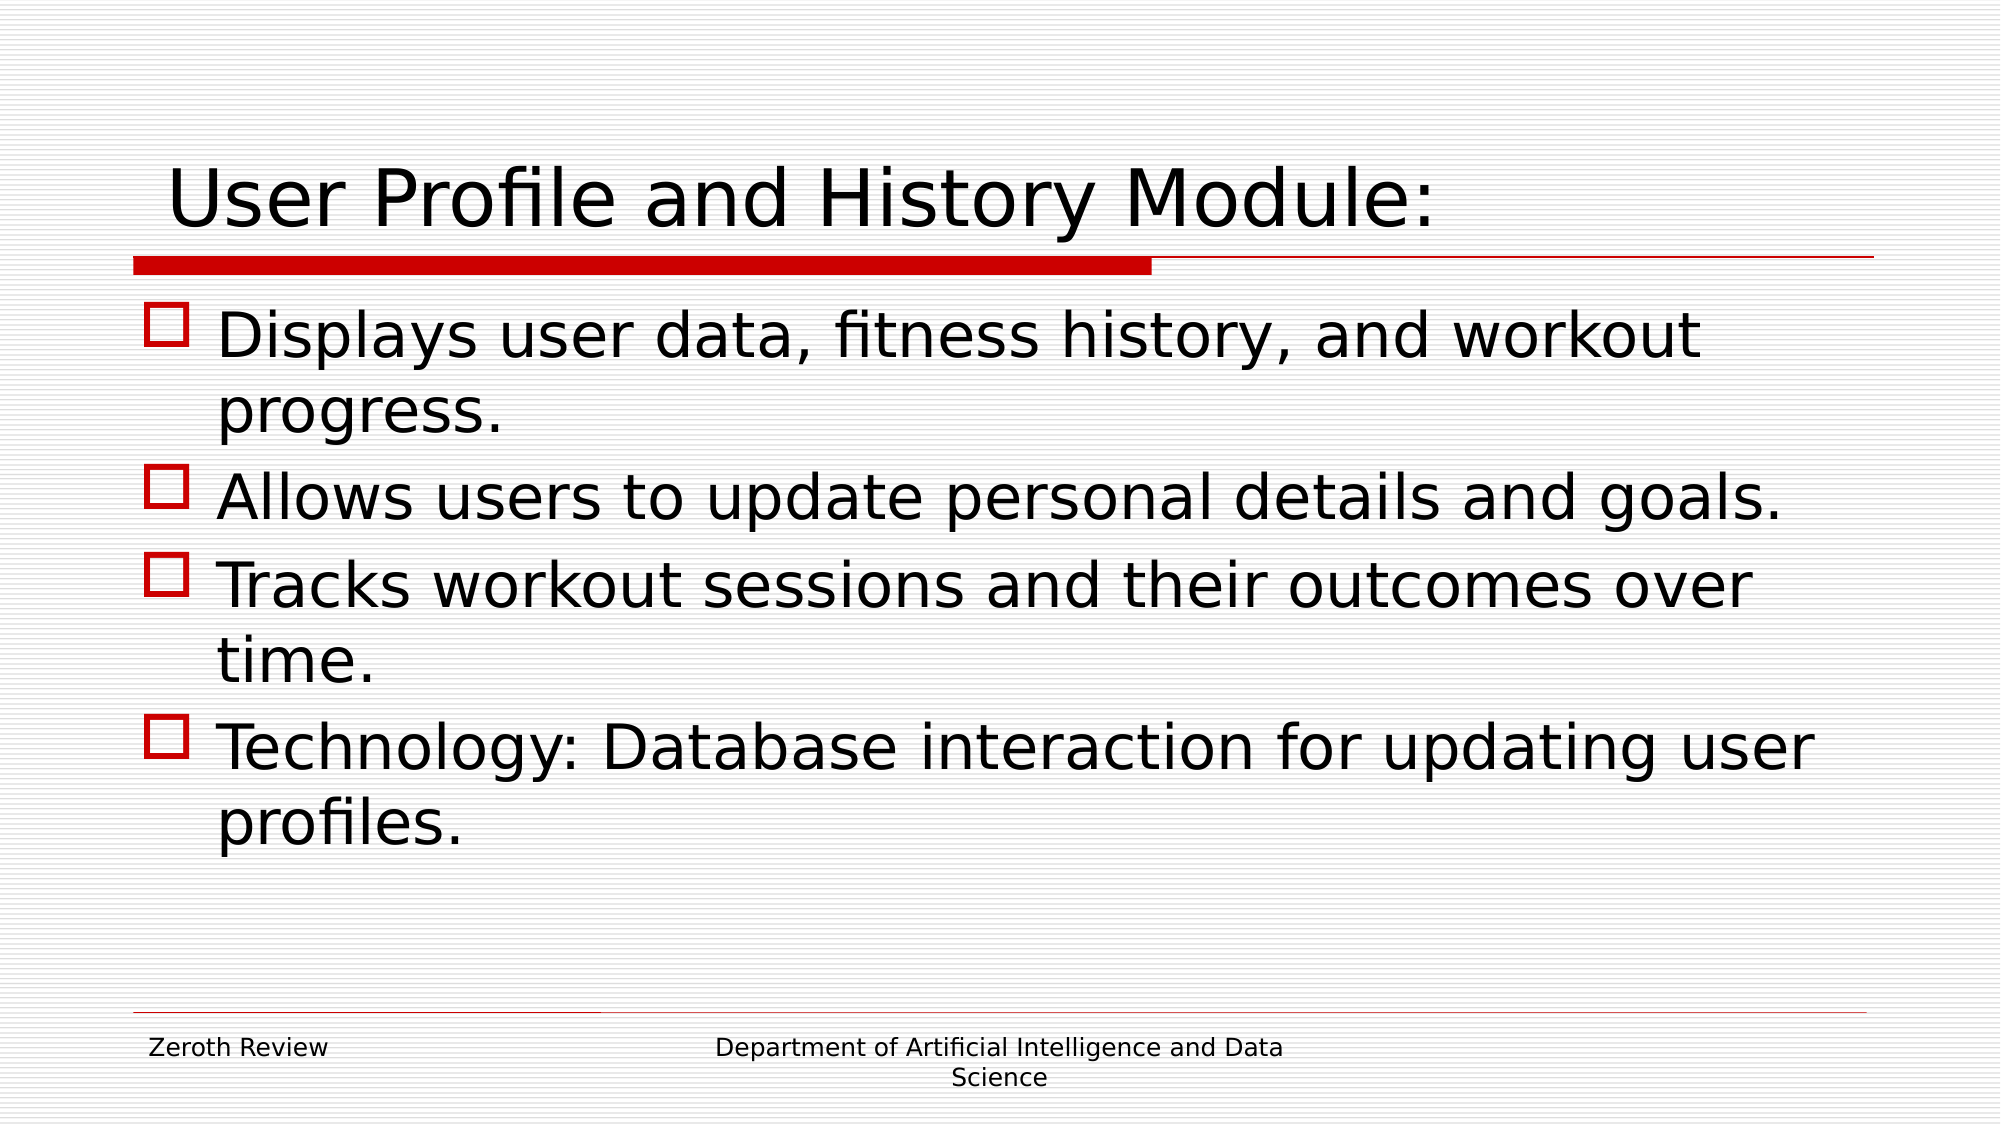

# User Profile and History Module:
Displays user data, fitness history, and workout progress.
Allows users to update personal details and goals.
Tracks workout sessions and their outcomes over time.
Technology: Database interaction for updating user profiles.
Zeroth Review
Department of Artificial Intelligence and Data Science
32